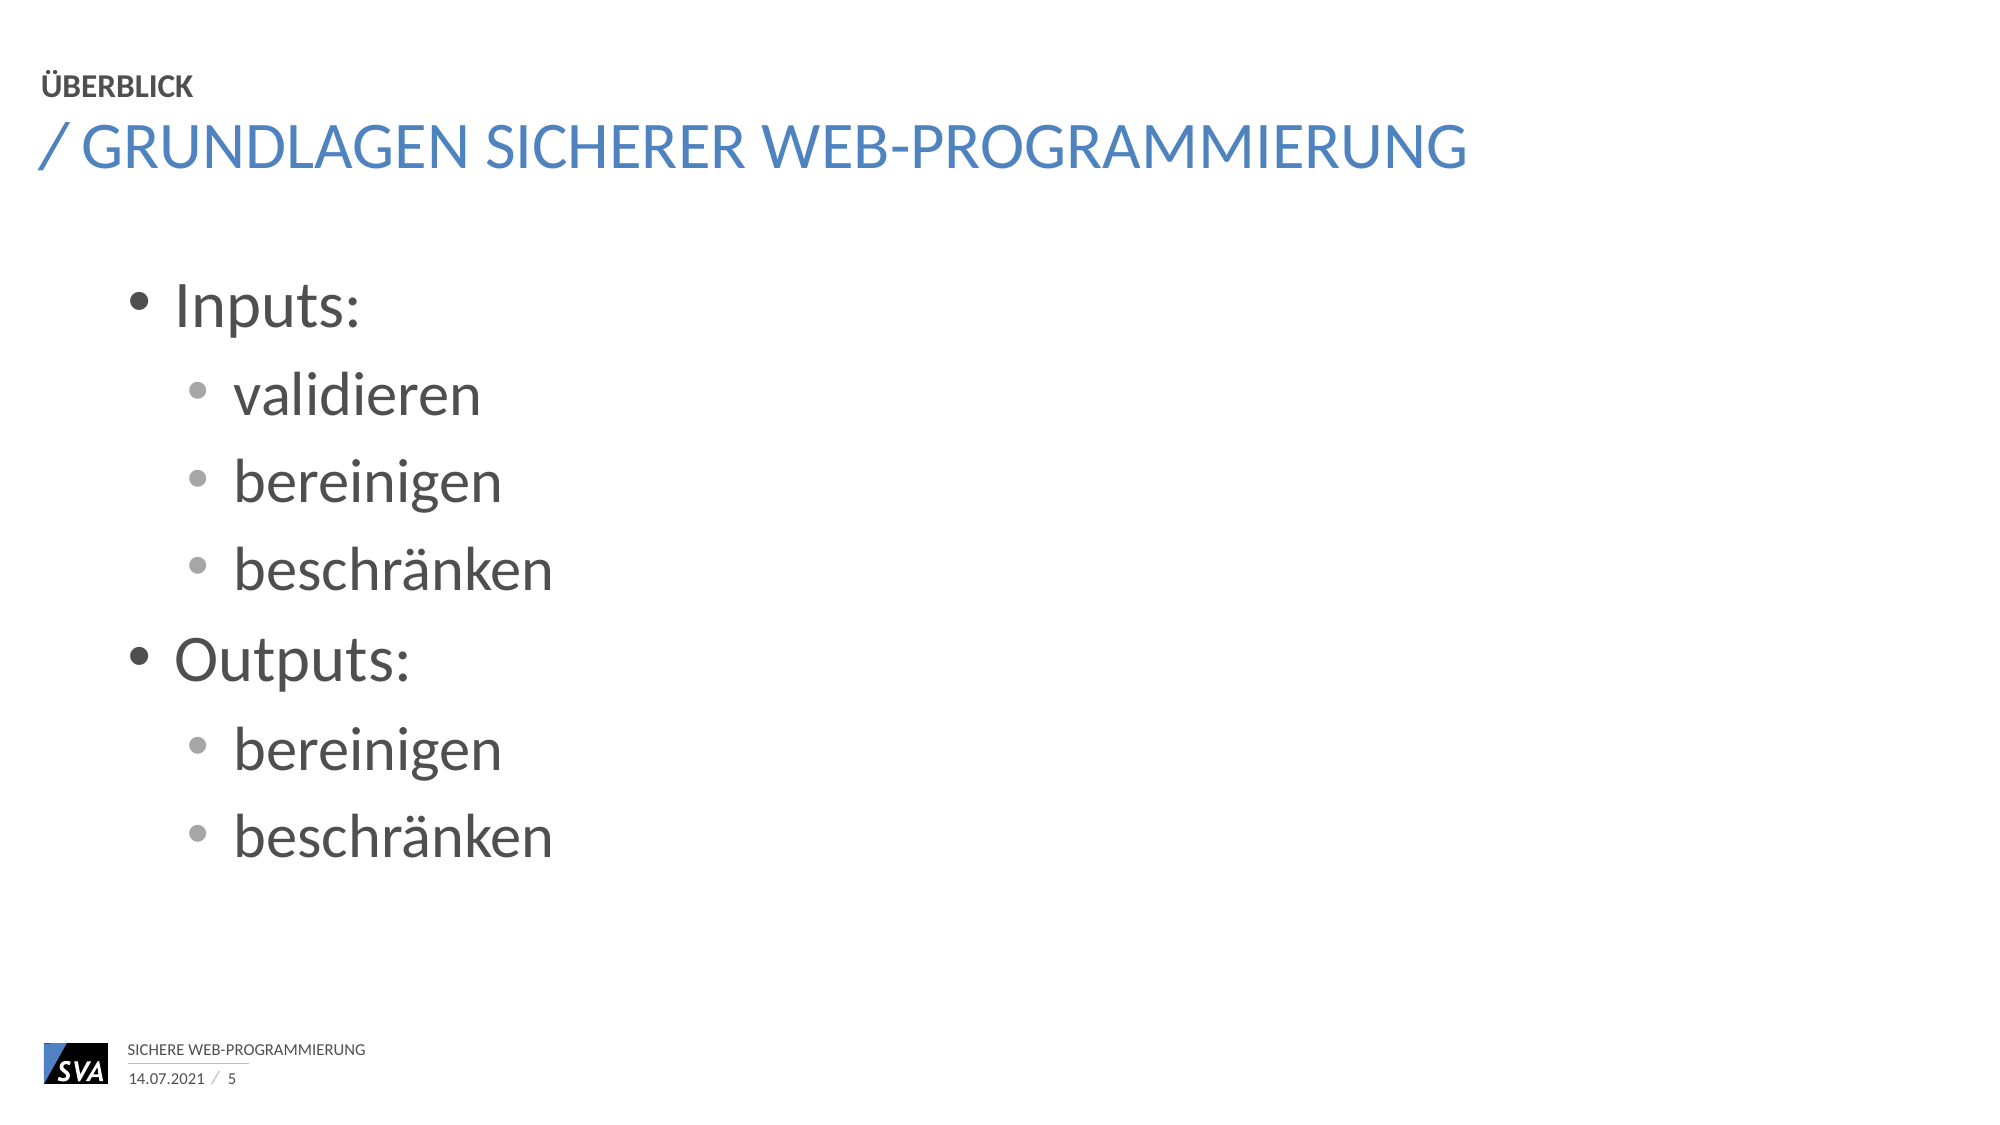

Überblick
# Grundlagen sicherer Web-Programmierung
Inputs:
validieren
bereinigen
beschränken
Outputs:
bereinigen
beschränken

Sichere Web-Programmierung
14.07.2021
5